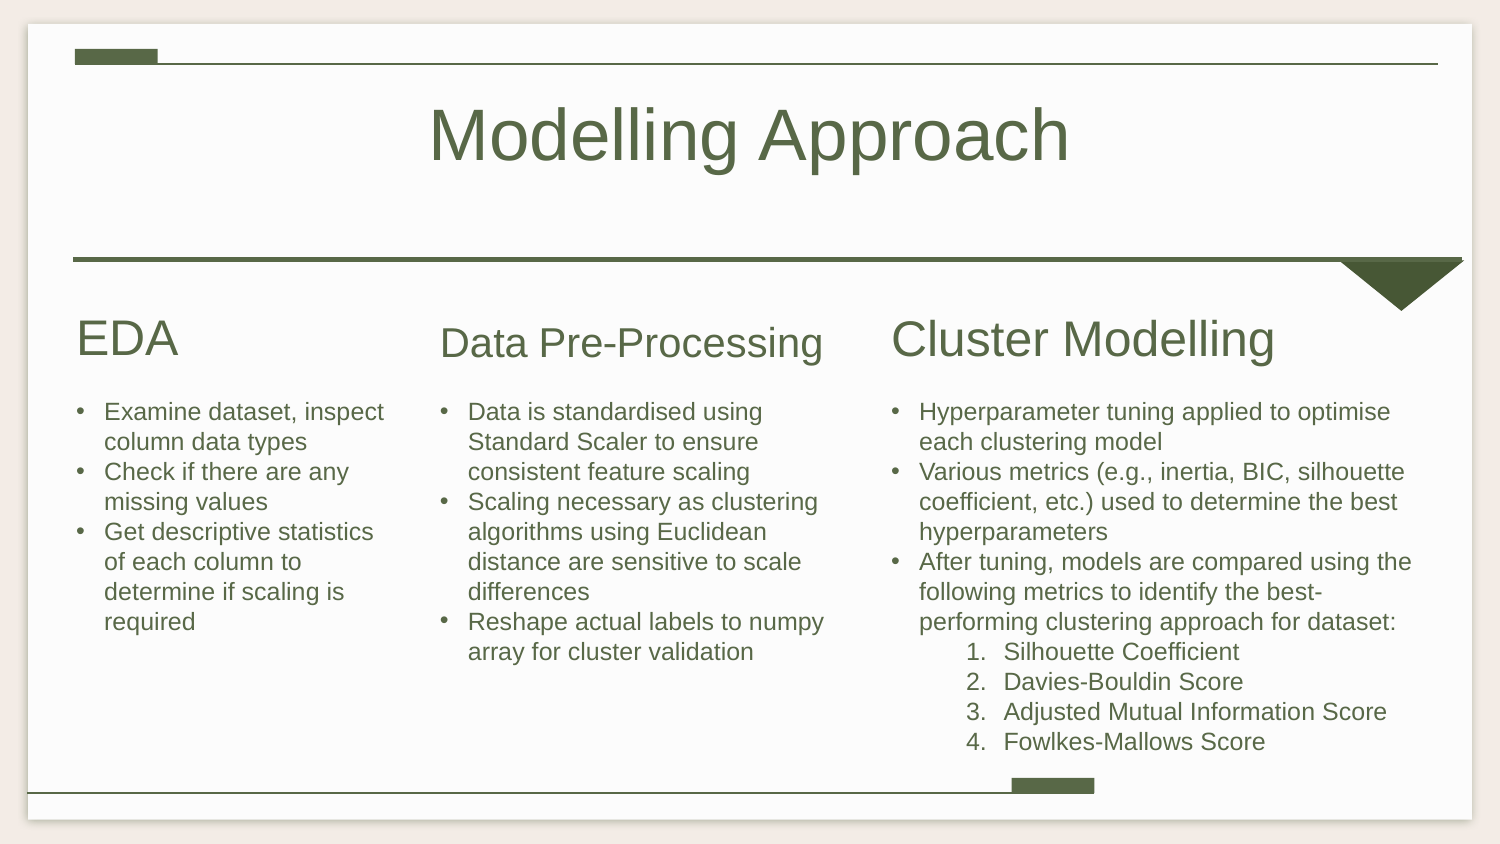

# Modelling Approach

Cluster Modelling
EDA
Data Pre-Processing
Hyperparameter tuning applied to optimise each clustering model
Various metrics (e.g., inertia, BIC, silhouette coefficient, etc.) used to determine the best hyperparameters
After tuning, models are compared using the following metrics to identify the best-performing clustering approach for dataset:
Silhouette Coefficient
Davies-Bouldin Score
Adjusted Mutual Information Score
Fowlkes-Mallows Score
Data is standardised using Standard Scaler to ensure consistent feature scaling
Scaling necessary as clustering algorithms using Euclidean distance are sensitive to scale differences
Reshape actual labels to numpy array for cluster validation
Examine dataset, inspect column data types
Check if there are any missing values
Get descriptive statistics of each column to determine if scaling is required